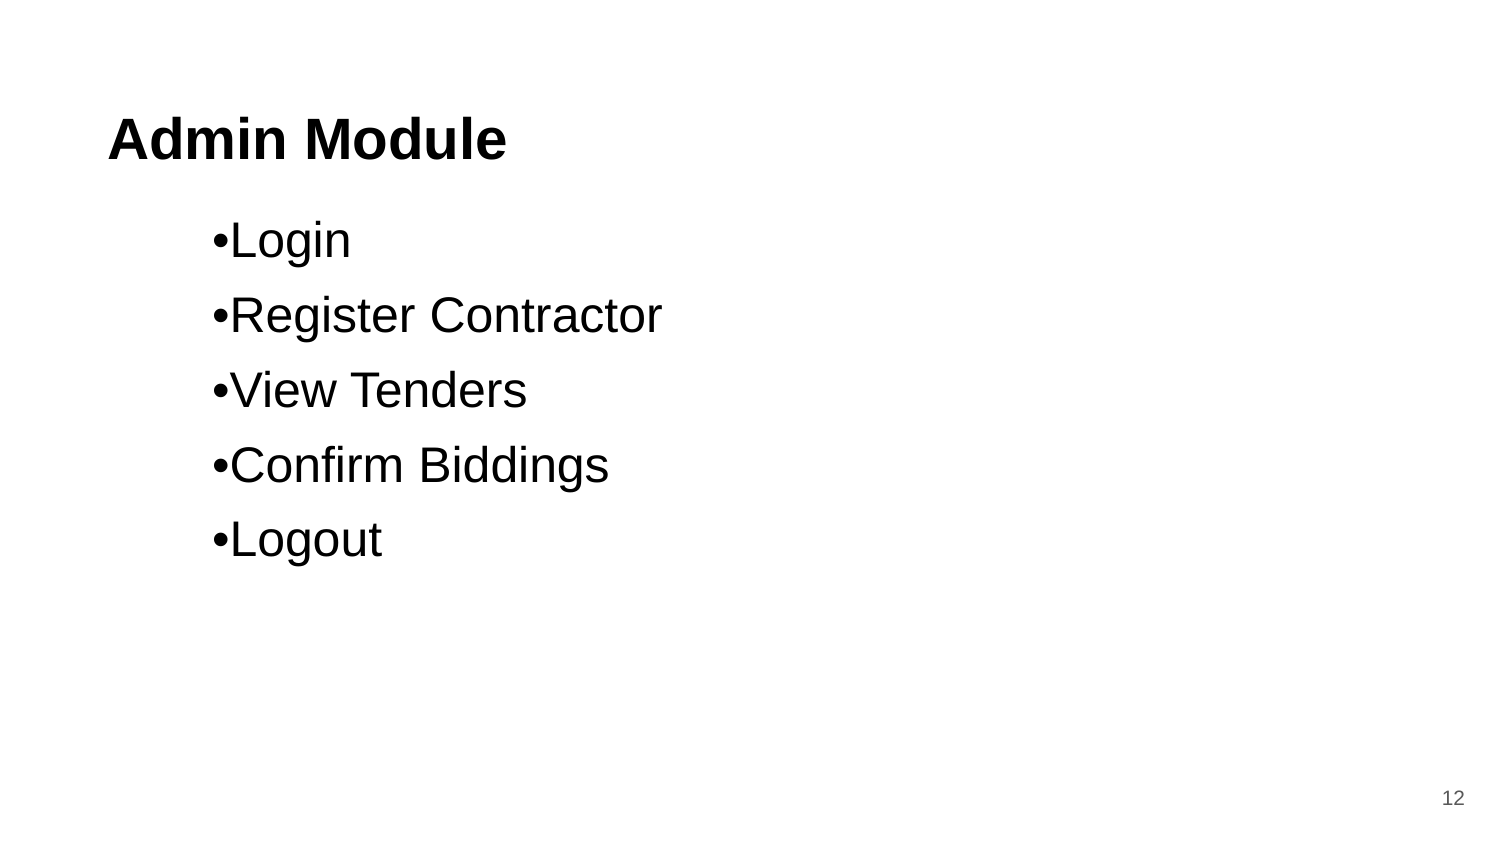

# Admin Module
•Login
•Register Contractor
•View Tenders
•Confirm Biddings
•Logout

12